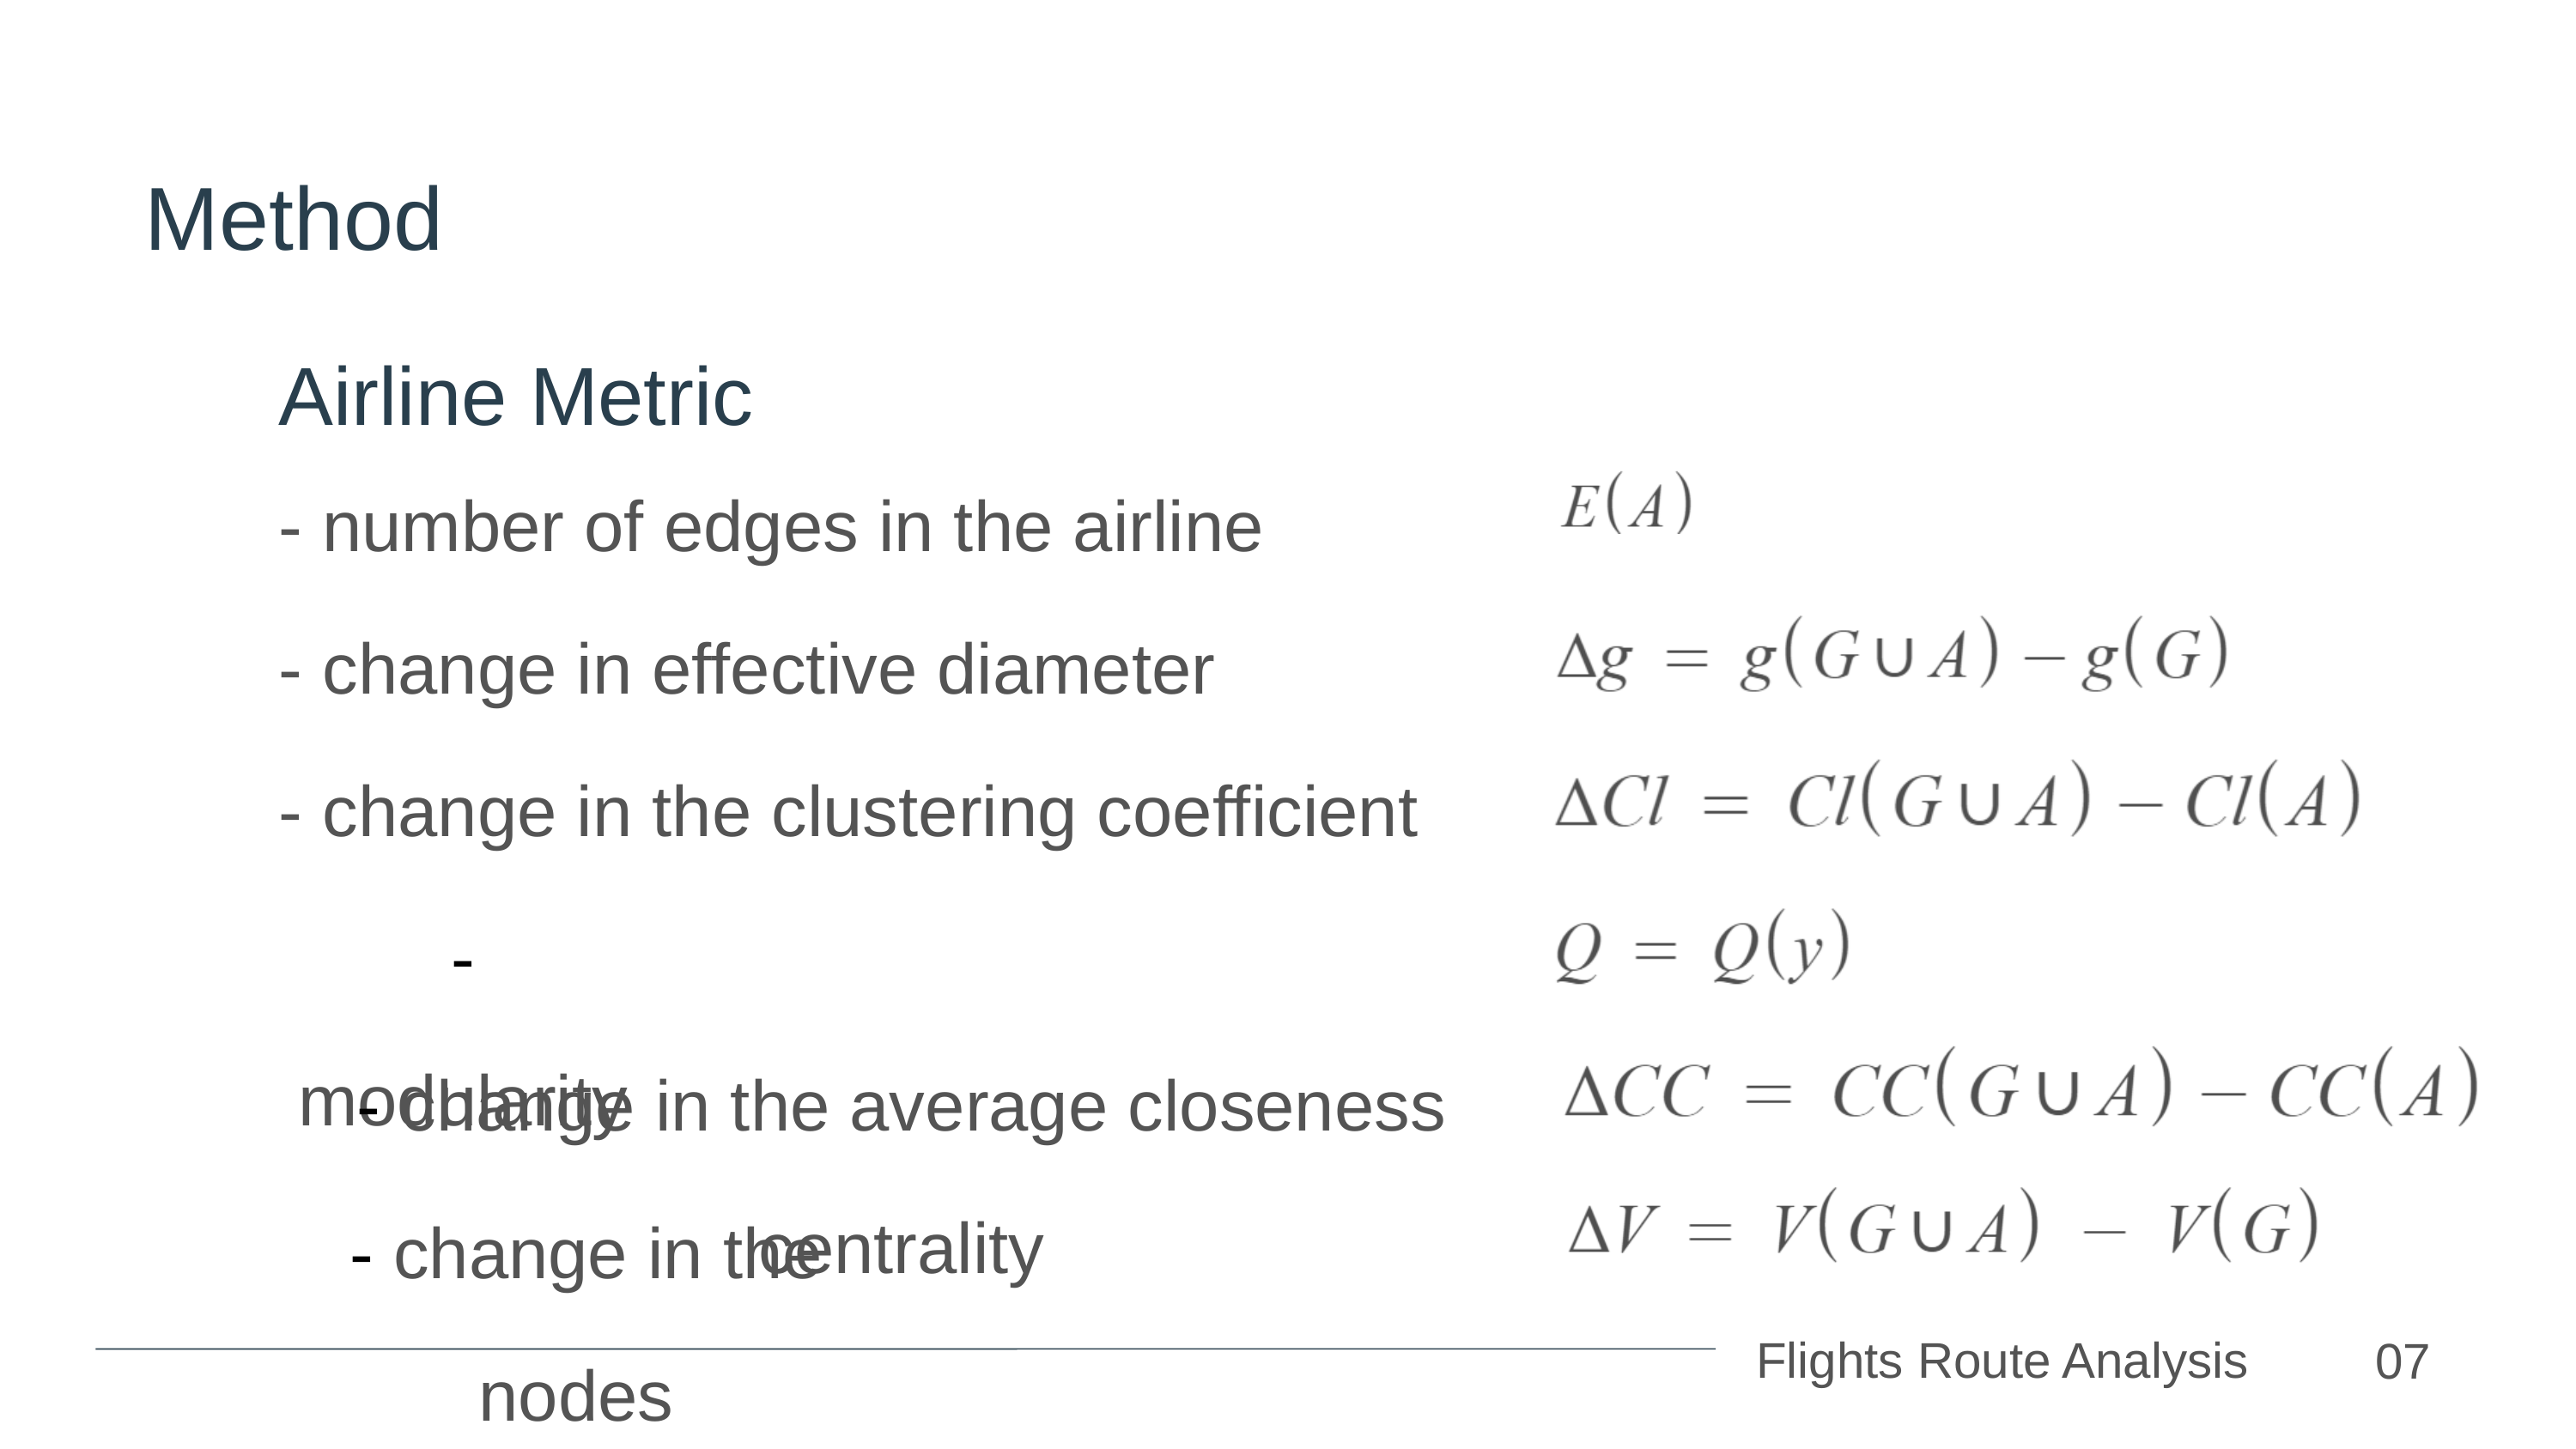

Method
Airline Metric
- number of edges in the airline
- change in effective diameter
- change in the clustering coefficient

- modularity

- change in the average closeness centrality

- change in the nodes

Flights Route Analysis
07